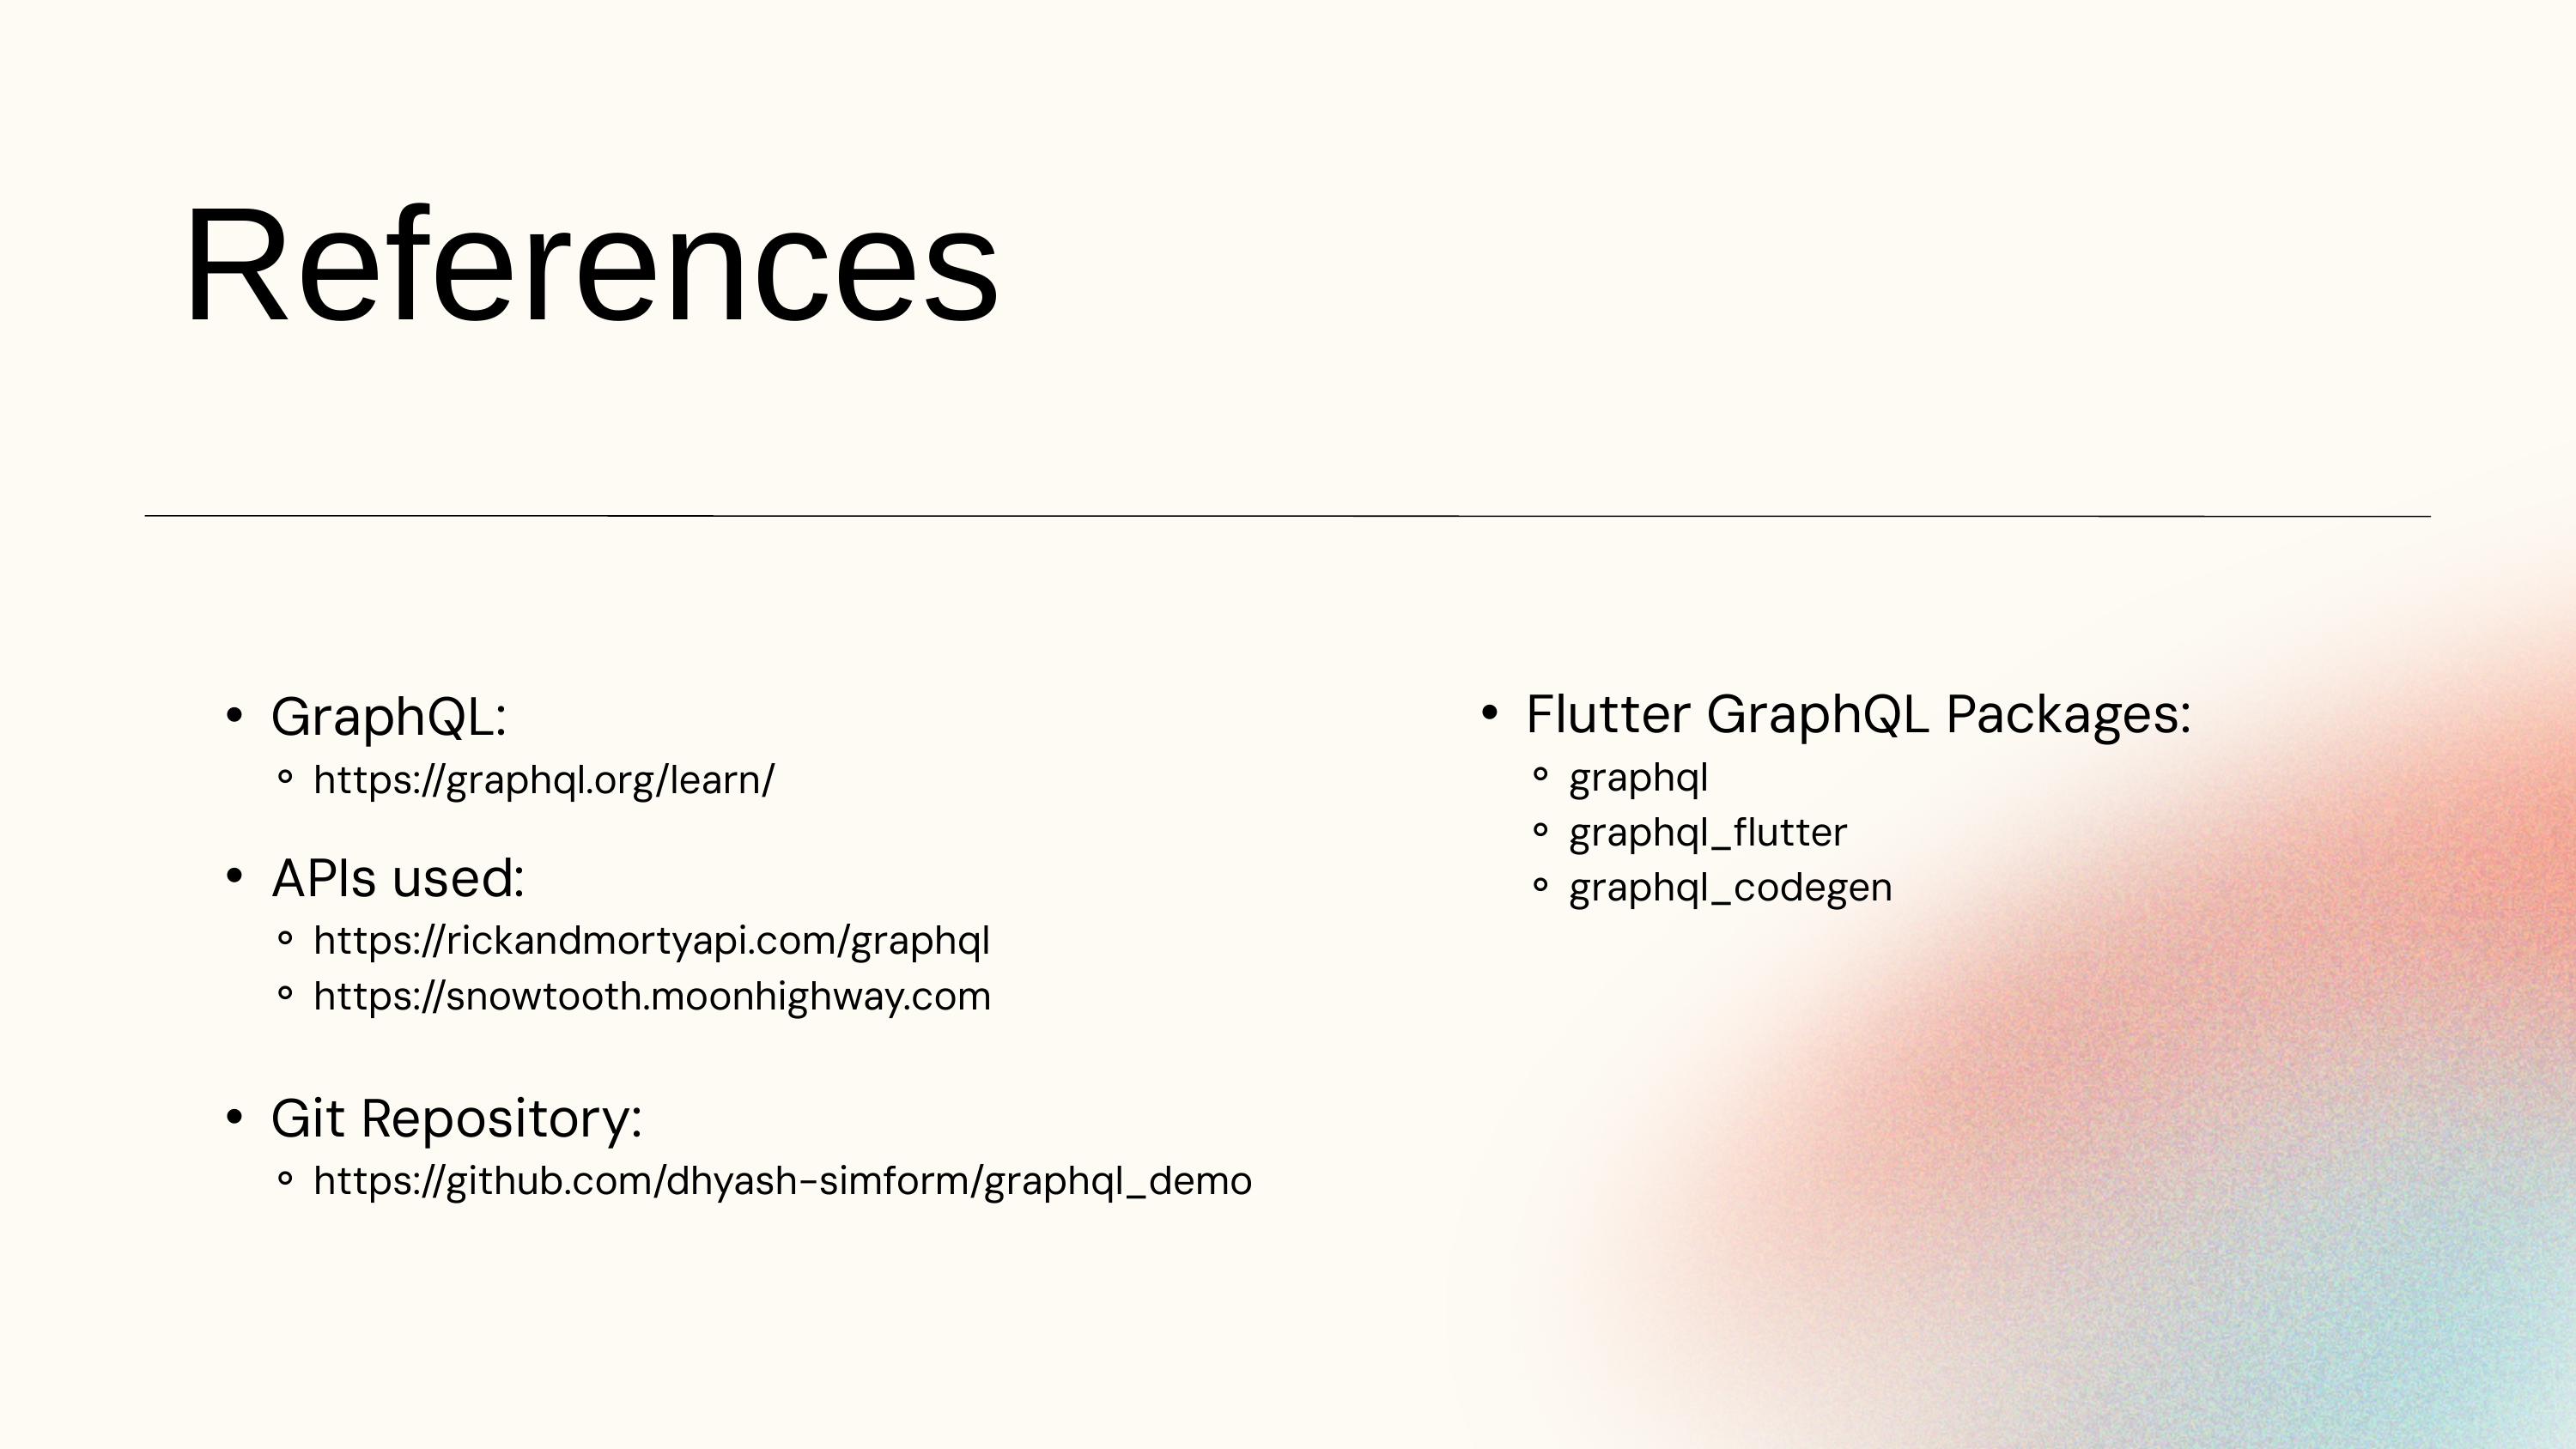

References

Flutter GraphQL Packages:
graphql
graphql_flutter
graphql_codegen
GraphQL:
https://graphql.org/learn/
APIs used:
https://rickandmortyapi.com/graphql
https://snowtooth.moonhighway.com

Git Repository:
https://github.com/dhyash-simform/graphql_demo